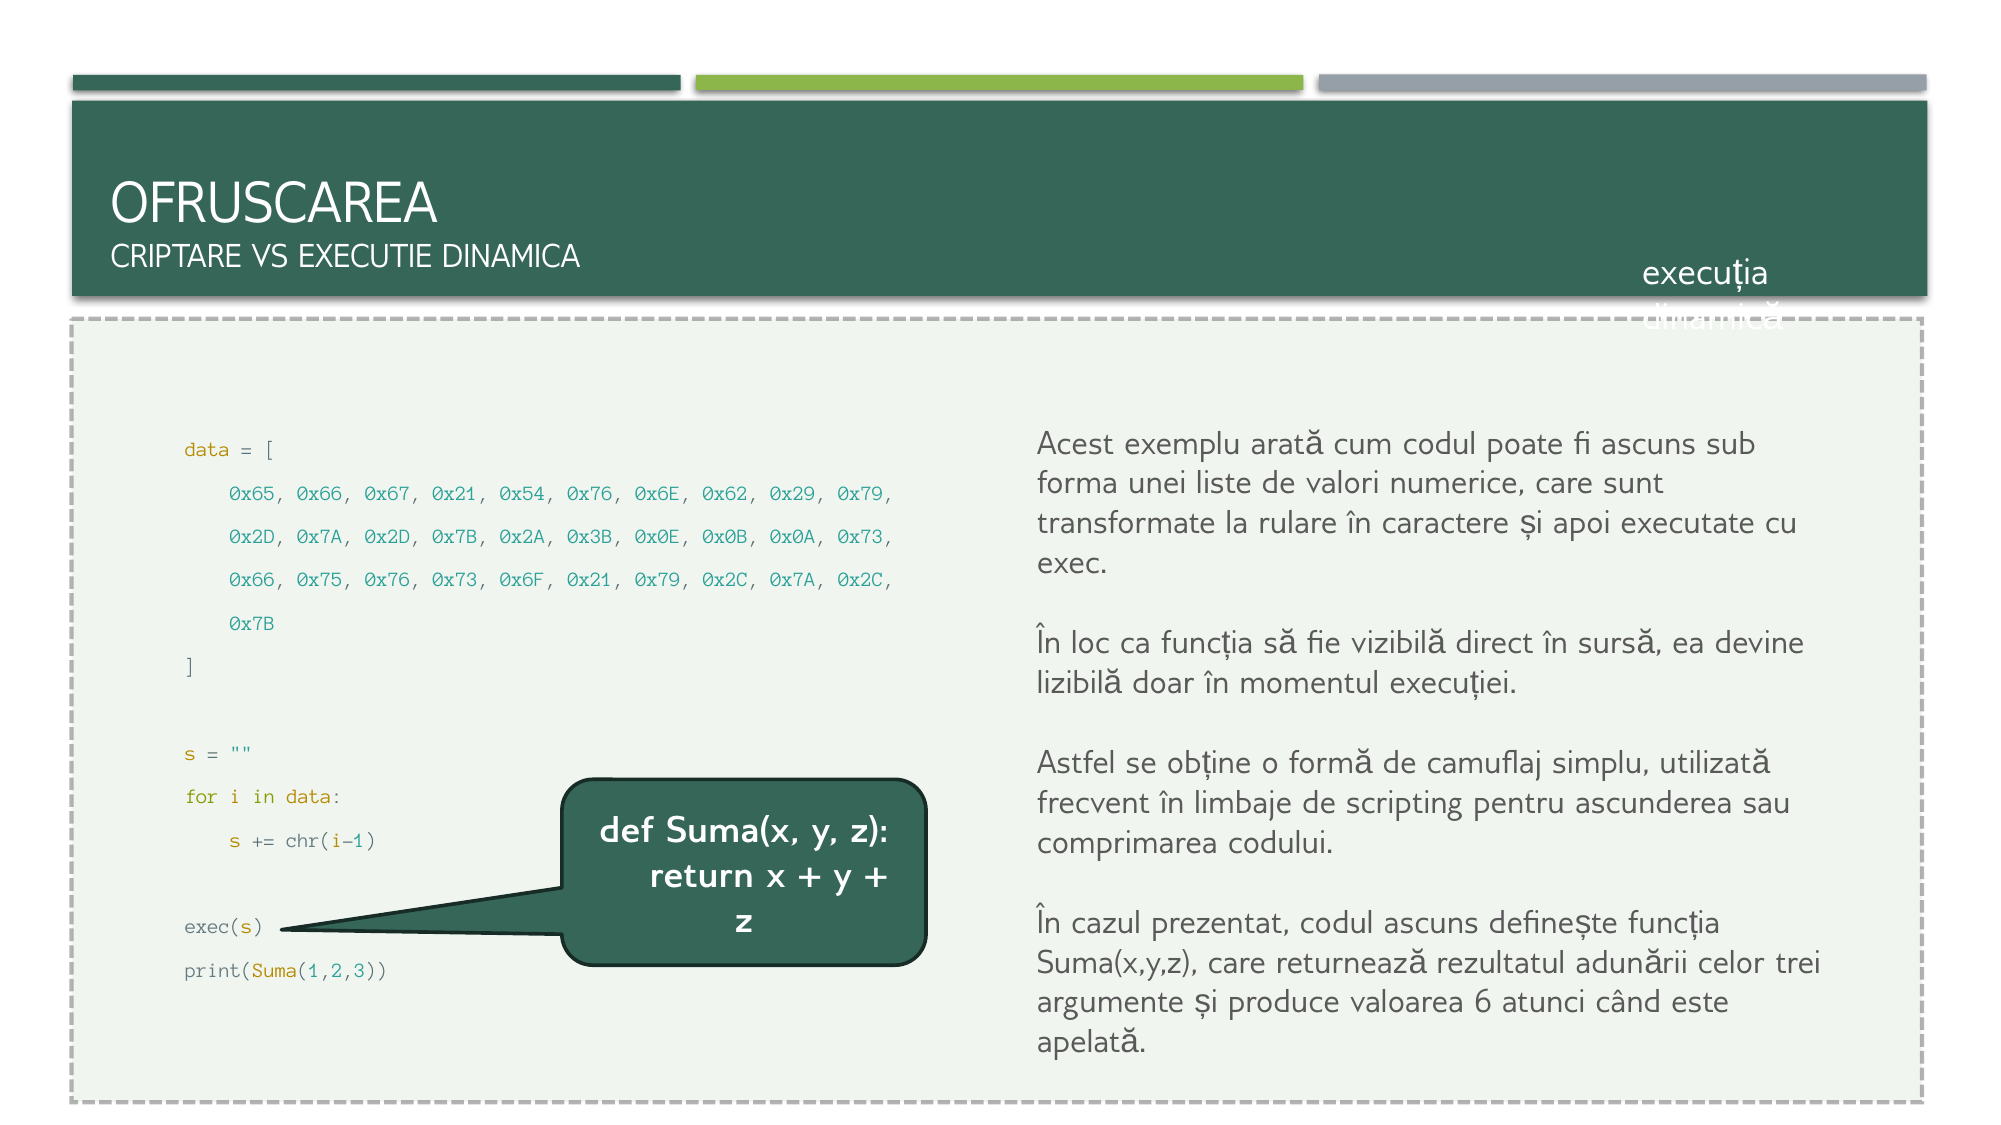

# Ofruscarea criptare vs executie dinamica
execuția dinamică

Acest exemplu arată cum codul poate fi ascuns sub forma unei liste de valori numerice, care sunt transformate la rulare în caractere și apoi executate cu exec.

În loc ca funcția să fie vizibilă direct în sursă, ea devine lizibilă doar în momentul execuției.

Astfel se obține o formă de camuflaj simplu, utilizată frecvent în limbaje de scripting pentru ascunderea sau comprimarea codului.

În cazul prezentat, codul ascuns definește funcția Suma(x,y,z), care returnează rezultatul adunării celor trei argumente și produce valoarea 6 atunci când este apelată.
data = [
    0x65, 0x66, 0x67, 0x21, 0x54, 0x76, 0x6E, 0x62, 0x29, 0x79,
    0x2D, 0x7A, 0x2D, 0x7B, 0x2A, 0x3B, 0x0E, 0x0B, 0x0A, 0x73,
    0x66, 0x75, 0x76, 0x73, 0x6F, 0x21, 0x79, 0x2C, 0x7A, 0x2C,
    0x7B
]

s = ""
for i in data:
    s += chr(i-1)

exec(s)
print(Suma(1,2,3))
def Suma(x, y, z):
    return x + y + z